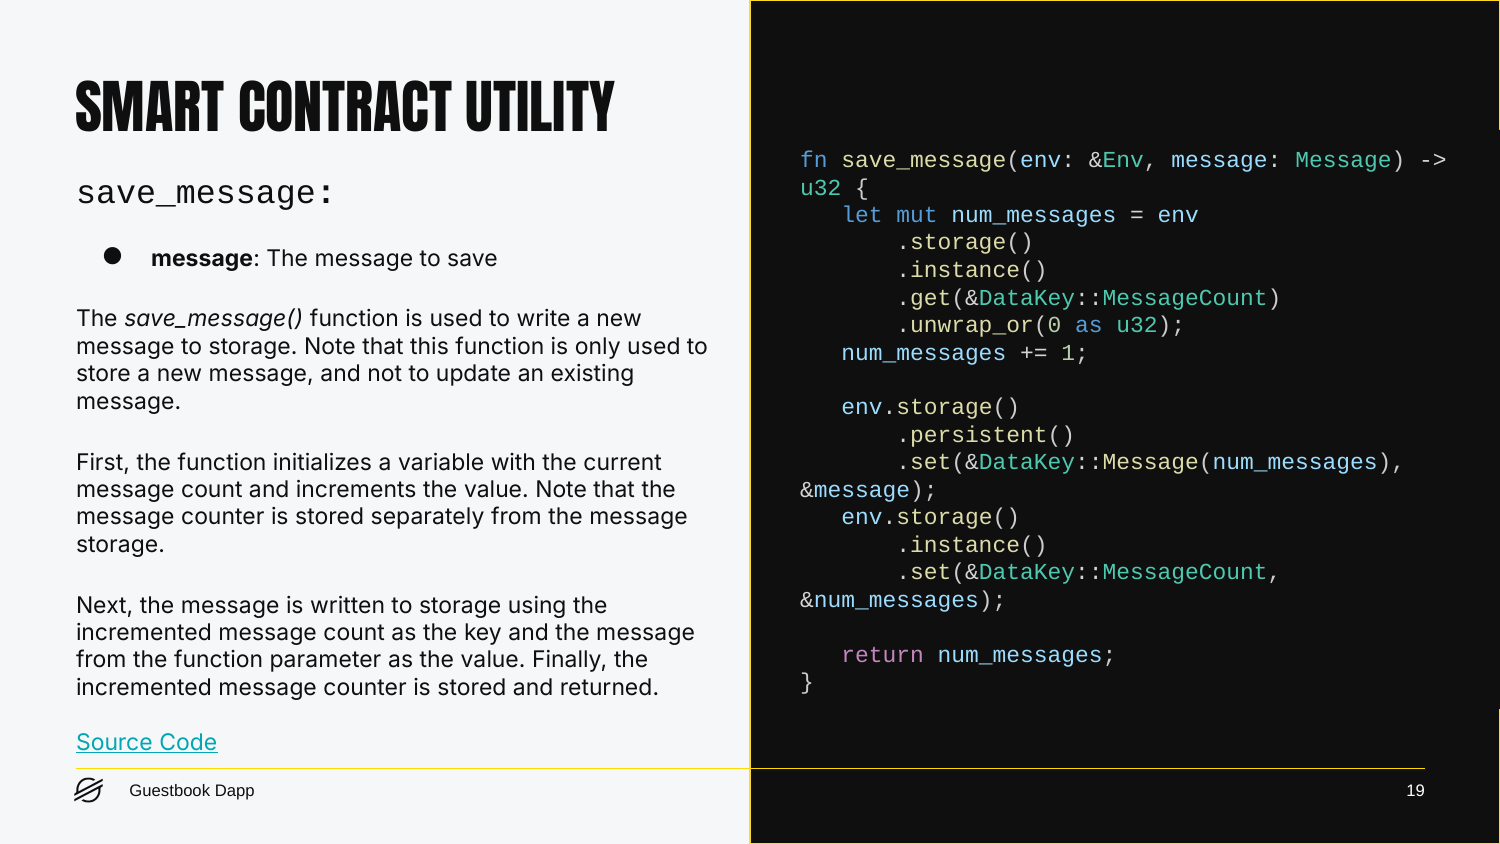

# SMART CONTRACT UTILITY
fn save_message(env: &Env, message: Message) -> u32 {
   let mut num_messages = env
       .storage()
       .instance()
       .get(&DataKey::MessageCount)
       .unwrap_or(0 as u32);
   num_messages += 1;

   env.storage()
       .persistent()
       .set(&DataKey::Message(num_messages), &message);
   env.storage()
       .instance()
       .set(&DataKey::MessageCount, &num_messages);

   return num_messages;
}
save_message:
message: The message to save
The save_message() function is used to write a new message to storage. Note that this function is only used to store a new message, and not to update an existing message.
First, the function initializes a variable with the current message count and increments the value. Note that the message counter is stored separately from the message storage.
Next, the message is written to storage using the incremented message count as the key and the message from the function parameter as the value. Finally, the incremented message counter is stored and returned.
Source Code
19
Guestbook Dapp